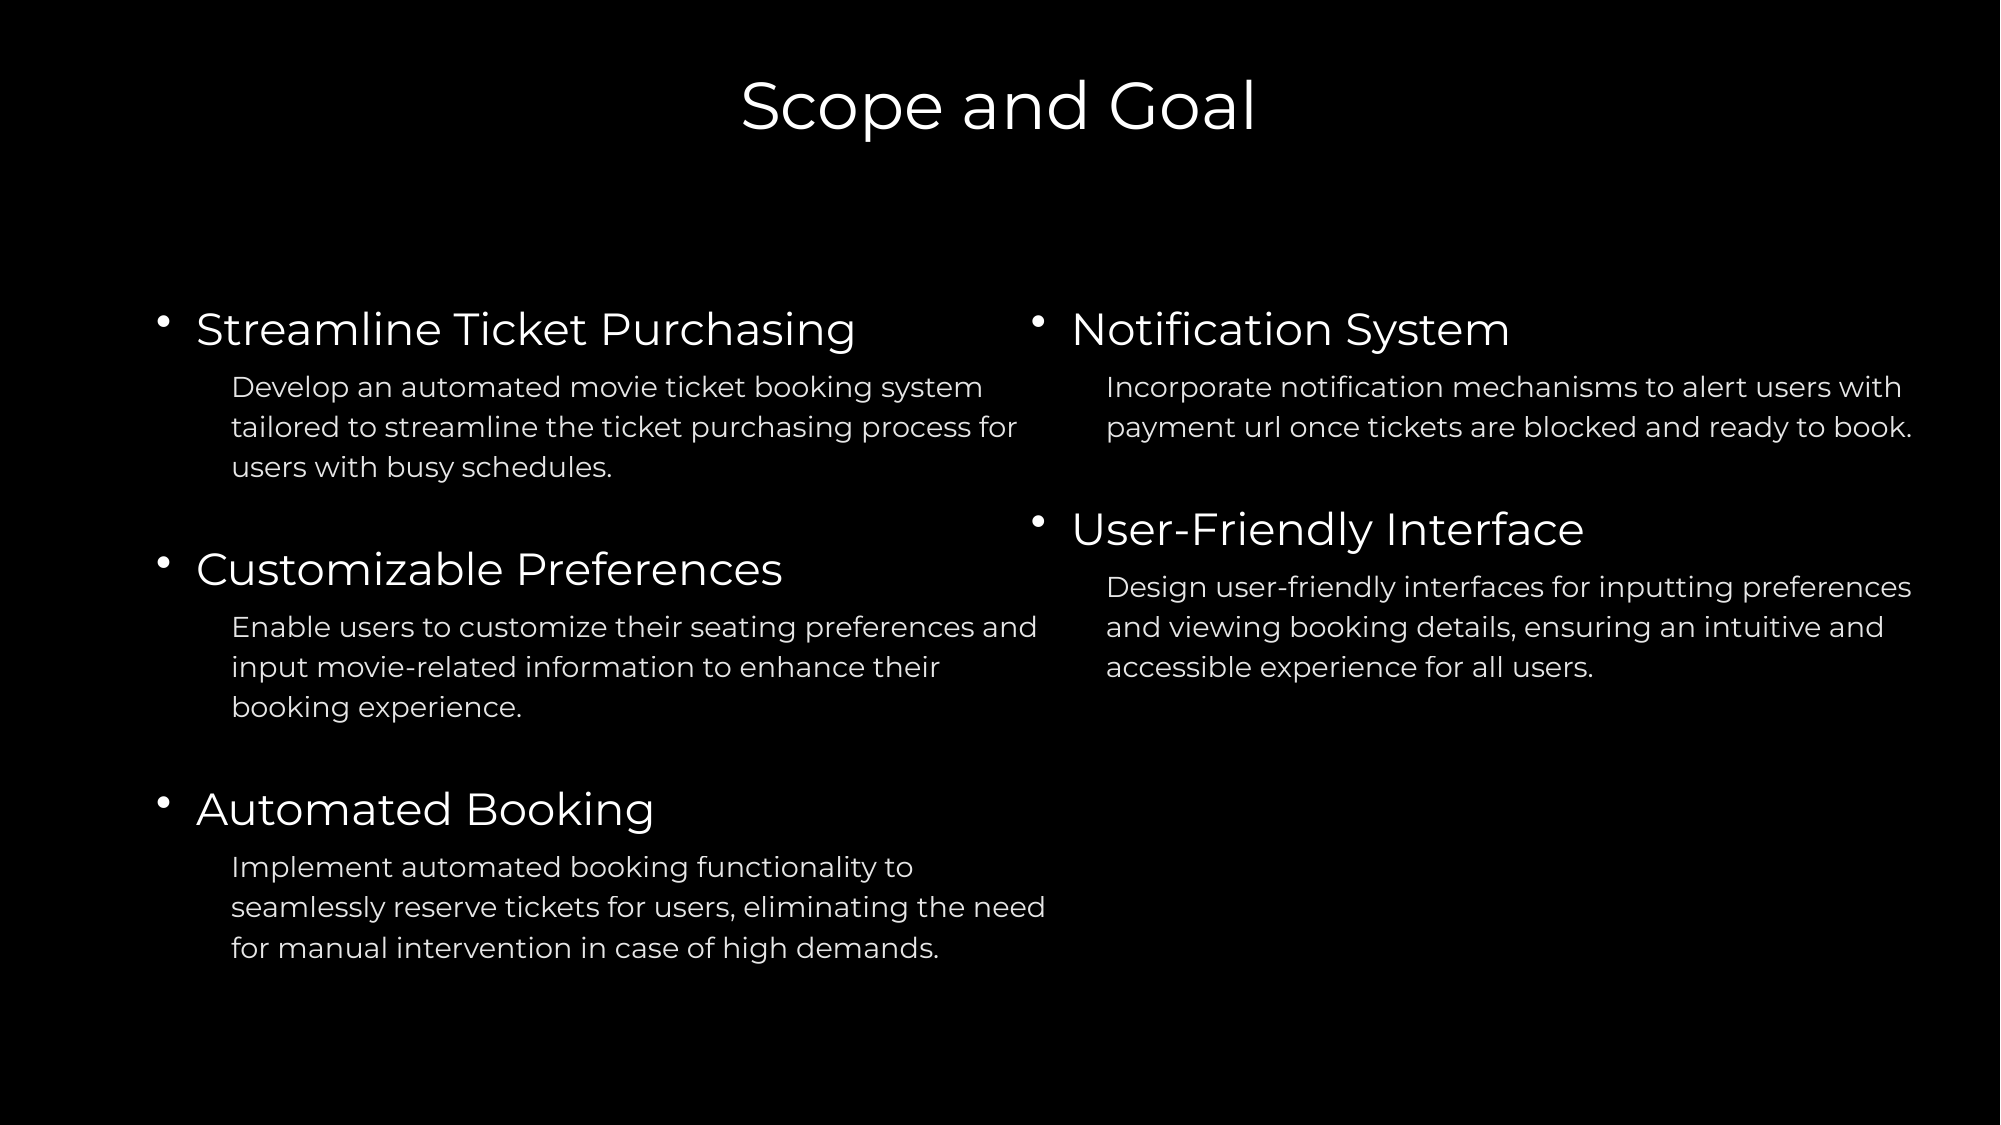

Scope and Goal
Streamline Ticket Purchasing
Develop an automated movie ticket booking system tailored to streamline the ticket purchasing process for users with busy schedules.
Customizable Preferences
Enable users to customize their seating preferences and input movie-related information to enhance their booking experience.
Automated Booking
Implement automated booking functionality to seamlessly reserve tickets for users, eliminating the need for manual intervention in case of high demands.
Notification System
Incorporate notification mechanisms to alert users with payment url once tickets are blocked and ready to book.
User-Friendly Interface
Design user-friendly interfaces for inputting preferences and viewing booking details, ensuring an intuitive and accessible experience for all users.